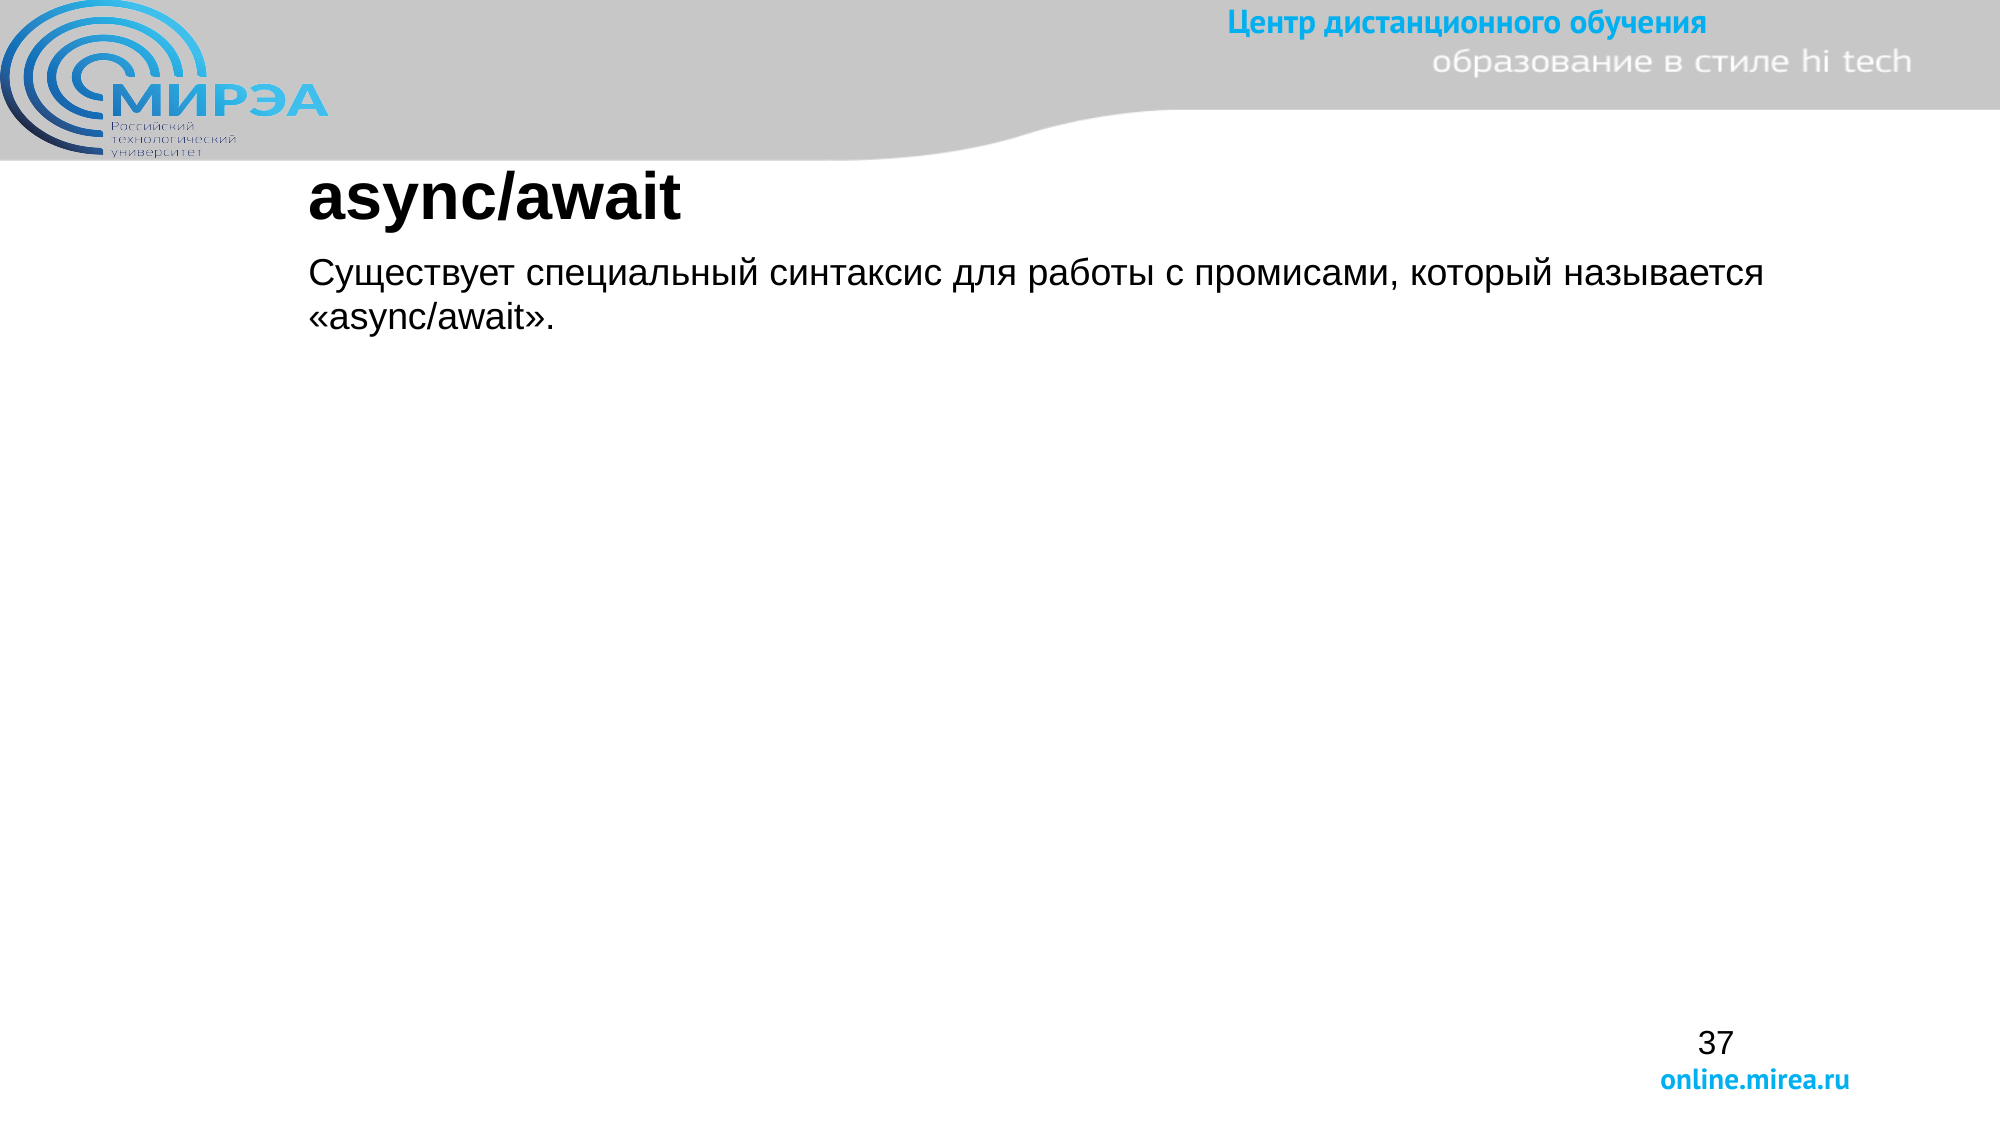

async/await

Существует специальный синтаксис для работы с промисами, который называется «async/await».
37